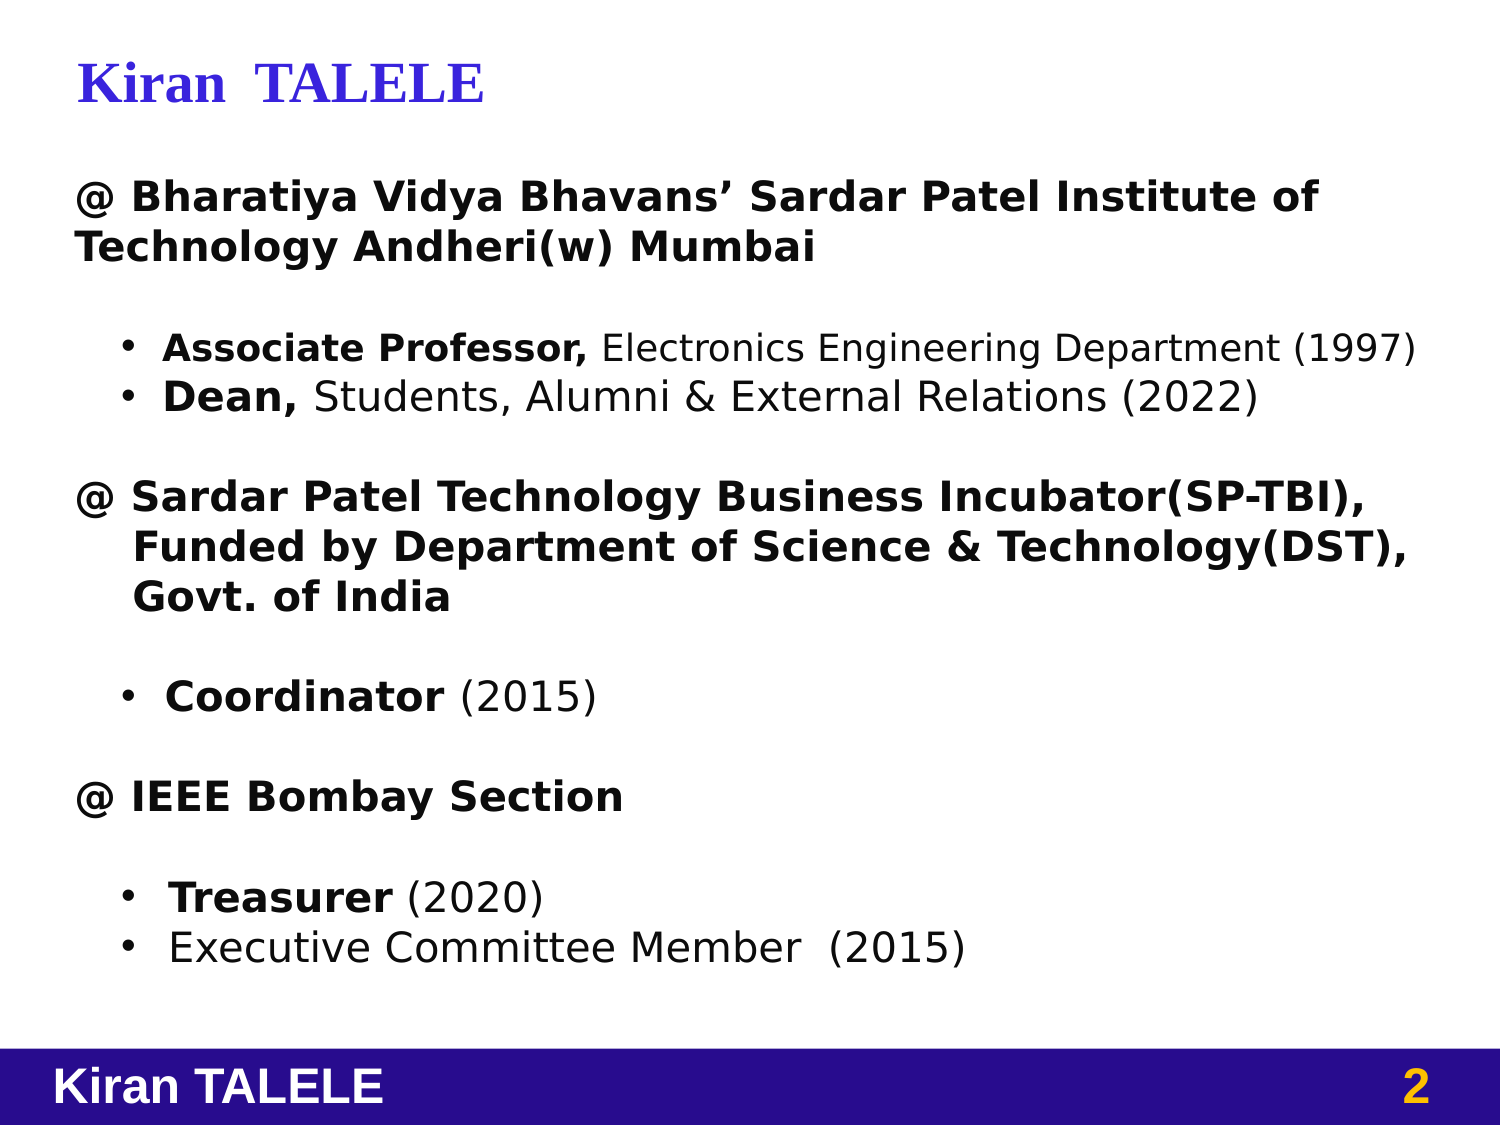

Kiran  TALELE

@ Bharatiya Vidya Bhavans’ Sardar Patel Institute of Technology Andheri(w) Mumbai

  Associate Professor, Electronics Engineering Department (1997)
  Dean, Students, Alumni & External Relations (2022)

@ Sardar Patel Technology Business Incubator(SP-TBI),
    Funded by Department of Science & Technology(DST),
    Govt. of India

  Coordinator (2015)

@ IEEE Bombay Section

Treasurer (2020)
Executive Committee Member  (2015)

Kiran TALELE

2